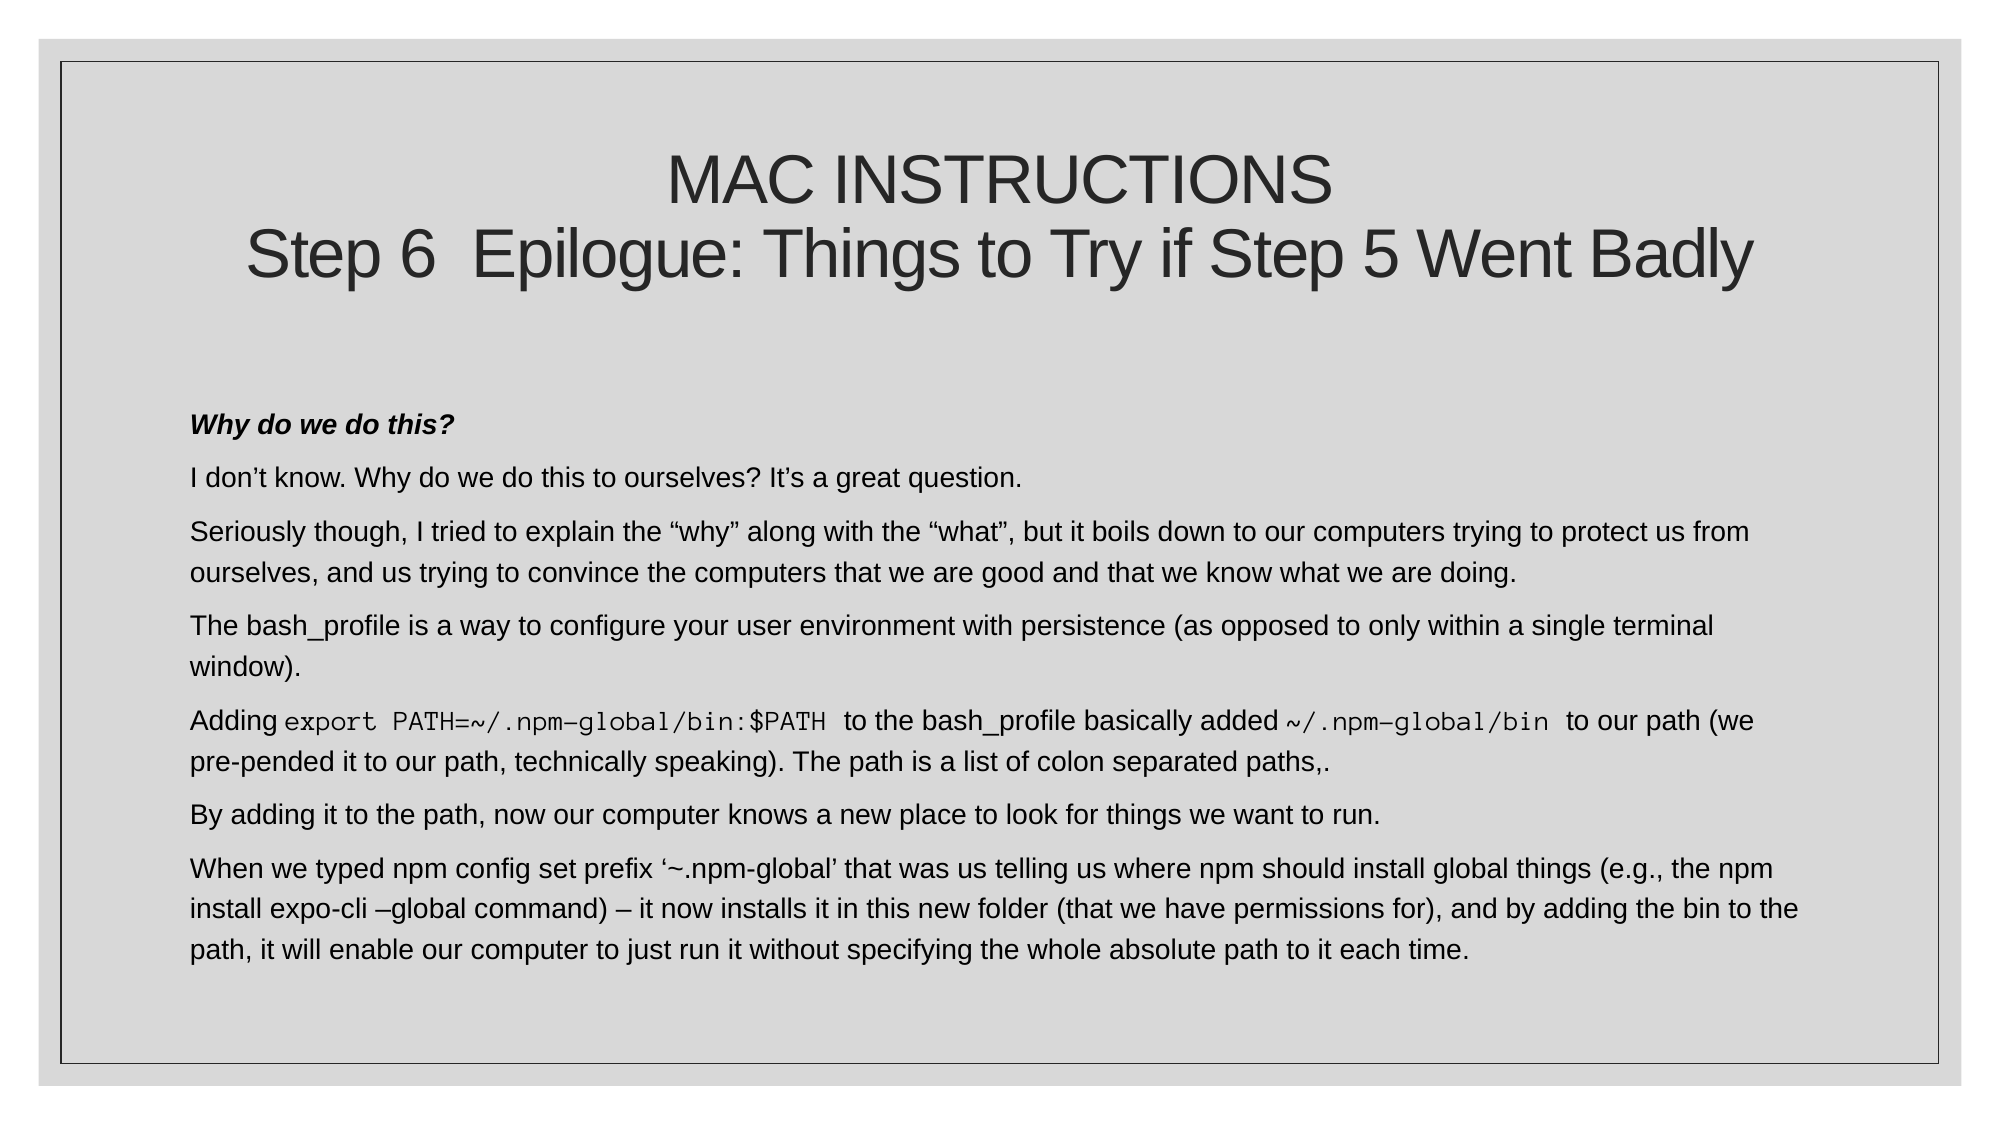

# MAC INSTRUCTIONS Step 6  Epilogue: Things to Try if Step 5 Went Badly

Why do we do this?
I don’t know. Why do we do this to ourselves? It’s a great question.
Seriously though, I tried to explain the “why” along with the “what”, but it boils down to our computers trying to protect us from ourselves, and us trying to convince the computers that we are good and that we know what we are doing.
The bash_profile is a way to configure your user environment with persistence (as opposed to only within a single terminal window).
Adding export PATH=~/.npm-global/bin:$PATH to the bash_profile basically added ~/.npm-global/bin to our path (we pre-pended it to our path, technically speaking). The path is a list of colon separated paths,.
By adding it to the path, now our computer knows a new place to look for things we want to run.
When we typed npm config set prefix ‘~.npm-global’ that was us telling us where npm should install global things (e.g., the npm install expo-cli –global command) – it now installs it in this new folder (that we have permissions for), and by adding the bin to the path, it will enable our computer to just run it without specifying the whole absolute path to it each time.